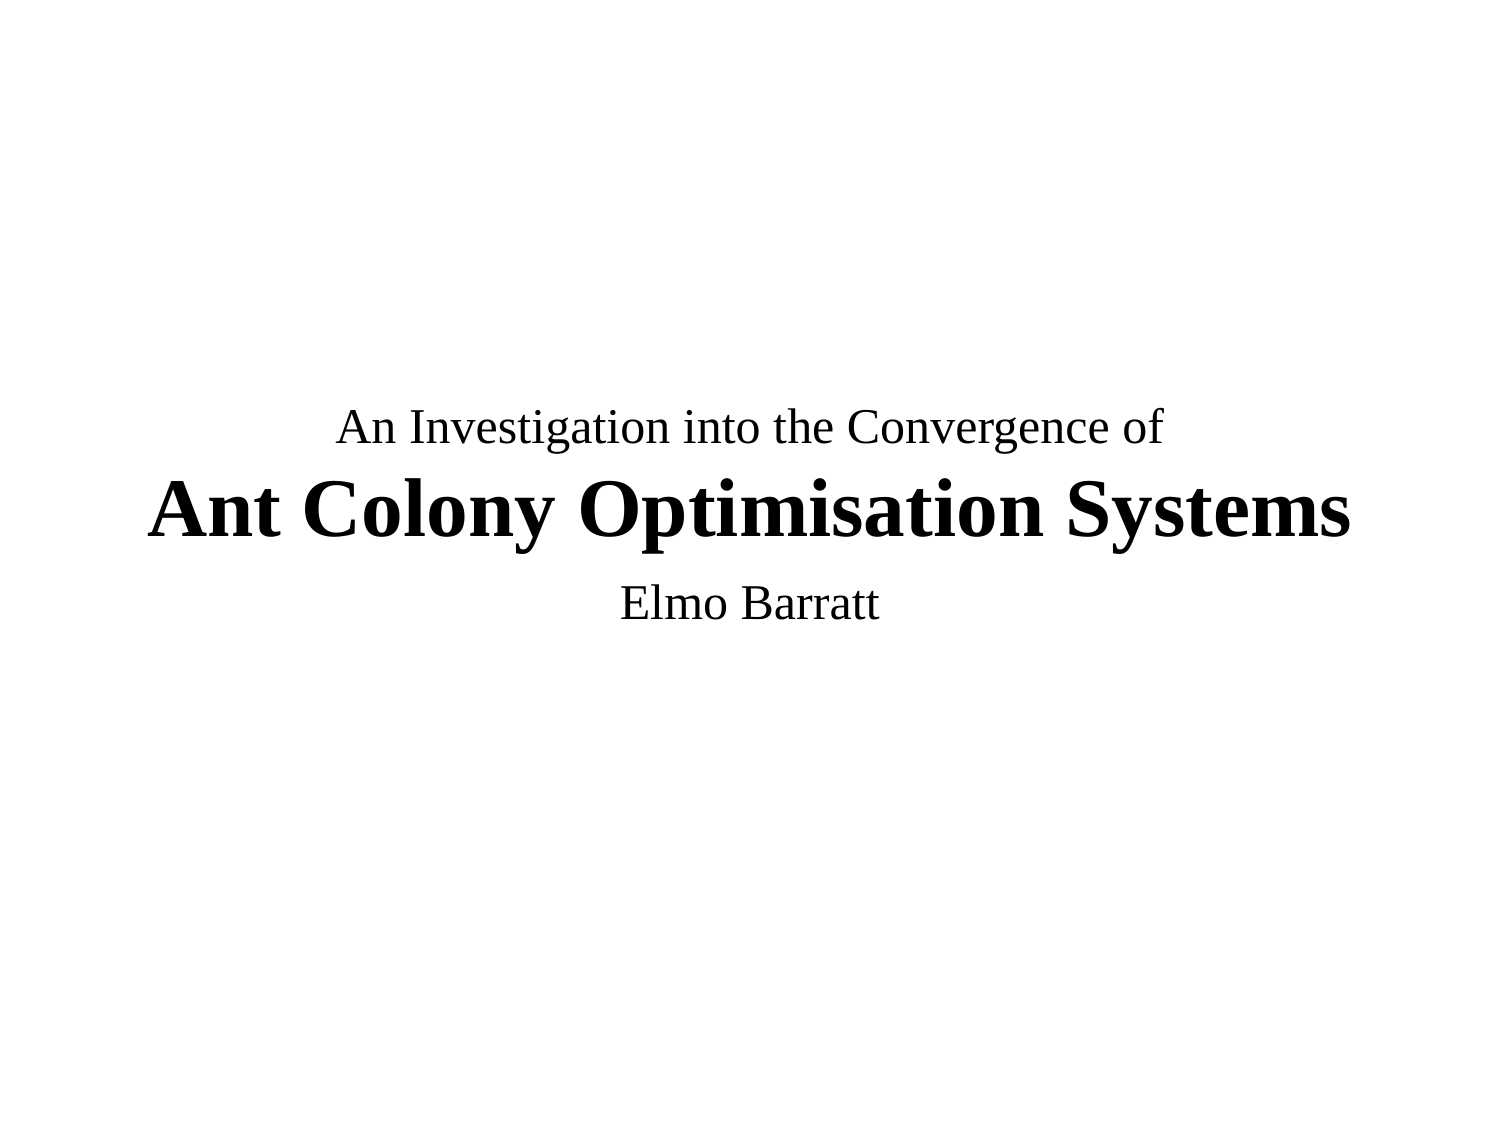

An Investigation into the Convergence of
Ant Colony Optimisation Systems
Elmo Barratt